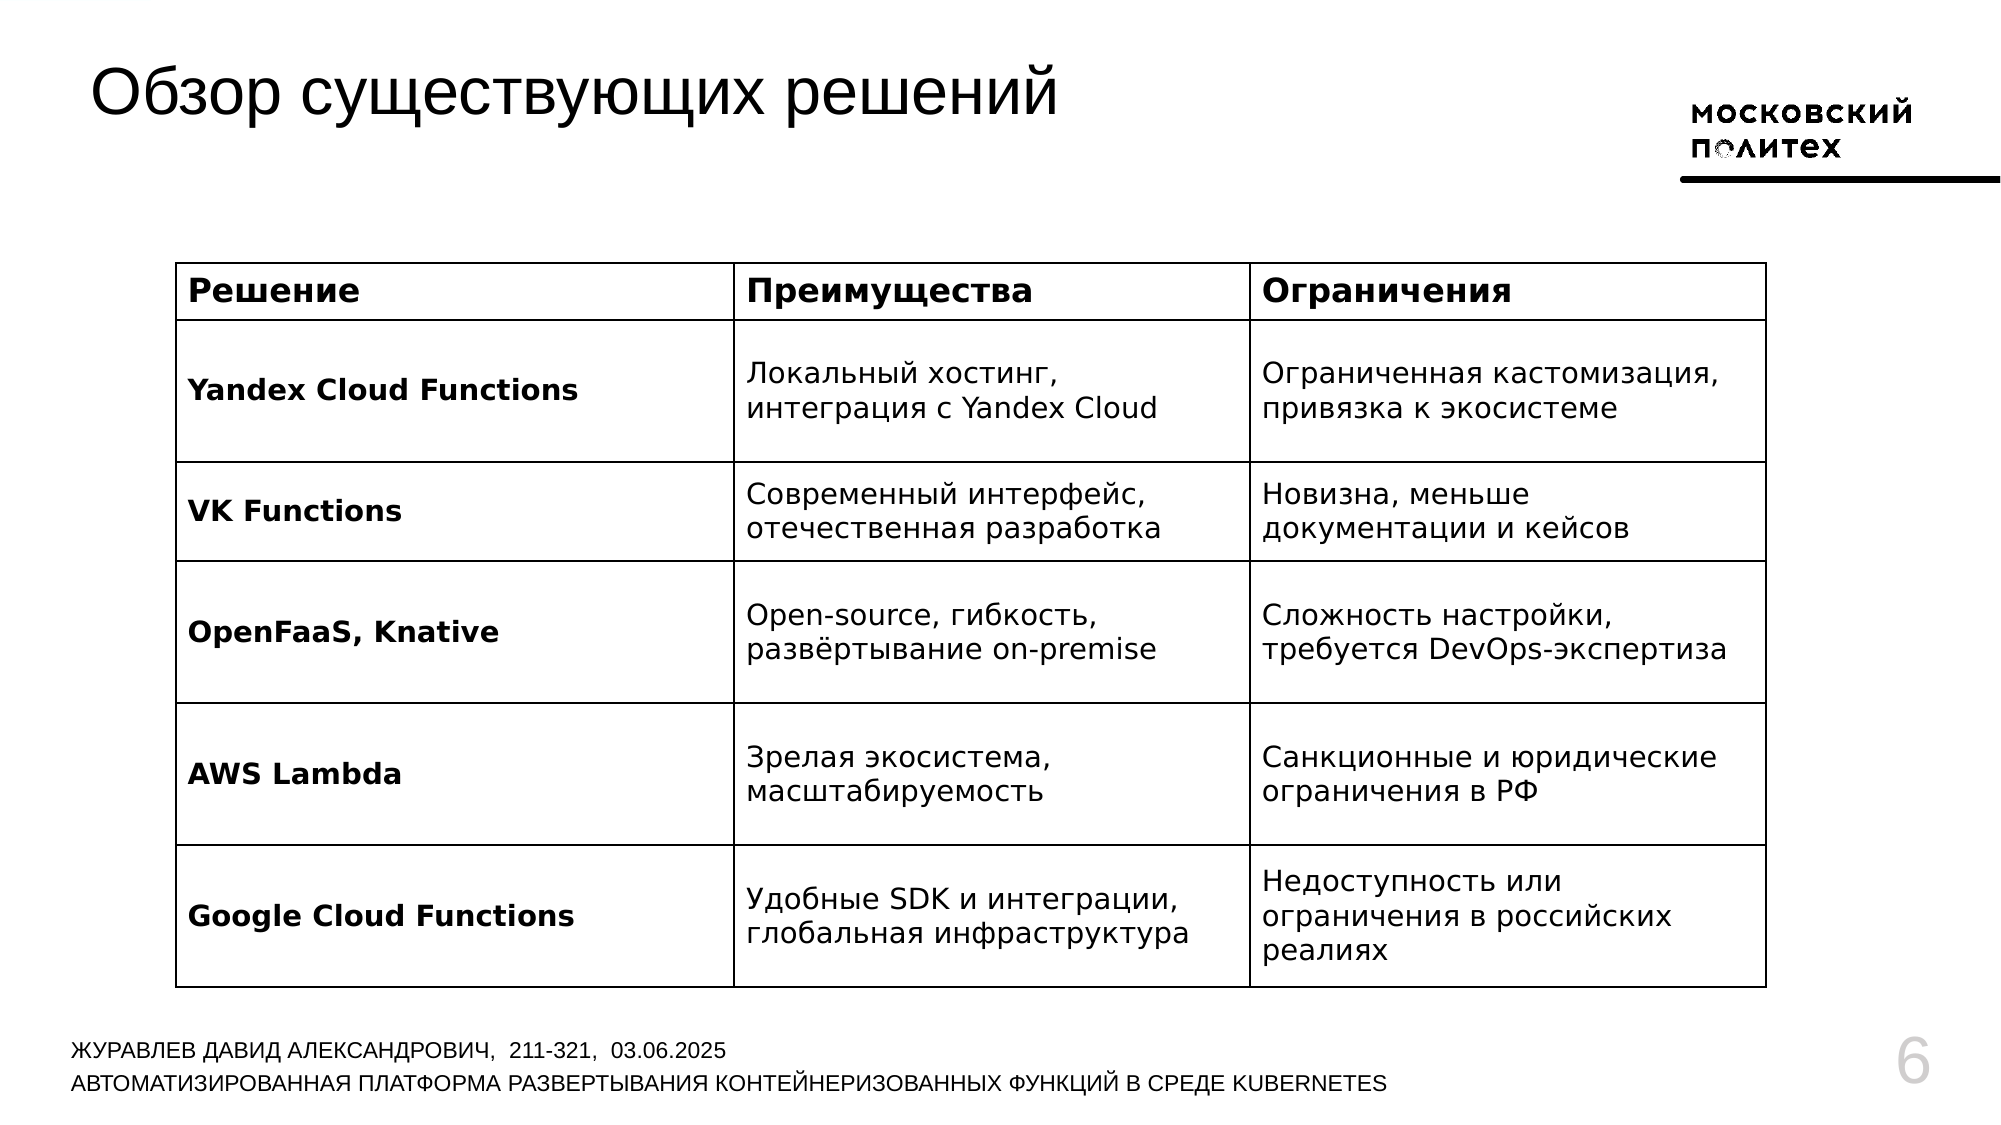

Обзор существующих решений
| Решение | Преимущества | Ограничения |
| --- | --- | --- |
| Yandex Cloud Functions | Локальный хостинг, интеграция с Yandex Cloud | Ограниченная кастомизация, привязка к экосистеме |
| VK Functions | Современный интерфейс, отечественная разработка | Новизна, меньше документации и кейсов |
| OpenFaaS, Knative | Open-source, гибкость, развёртывание on-premise | Сложность настройки, требуется DevOps-экспертиза |
| AWS Lambda | Зрелая экосистема, масштабируемость | Санкционные и юридические ограничения в РФ |
| Google Cloud Functions | Удобные SDK и интеграции, глобальная инфраструктура | Недоступность или ограничения в российских реалиях |
6
ЖУРАВЛЕВ ДАВИД АЛЕКСАНДРОВИЧ,  211-321,  03.06.2025
АВТОМАТИЗИРОВАННАЯ ПЛАТФОРМА РАЗВЕРТЫВАНИЯ КОНТЕЙНЕРИЗОВАННЫХ ФУНКЦИЙ В СРЕДЕ KUBERNETES